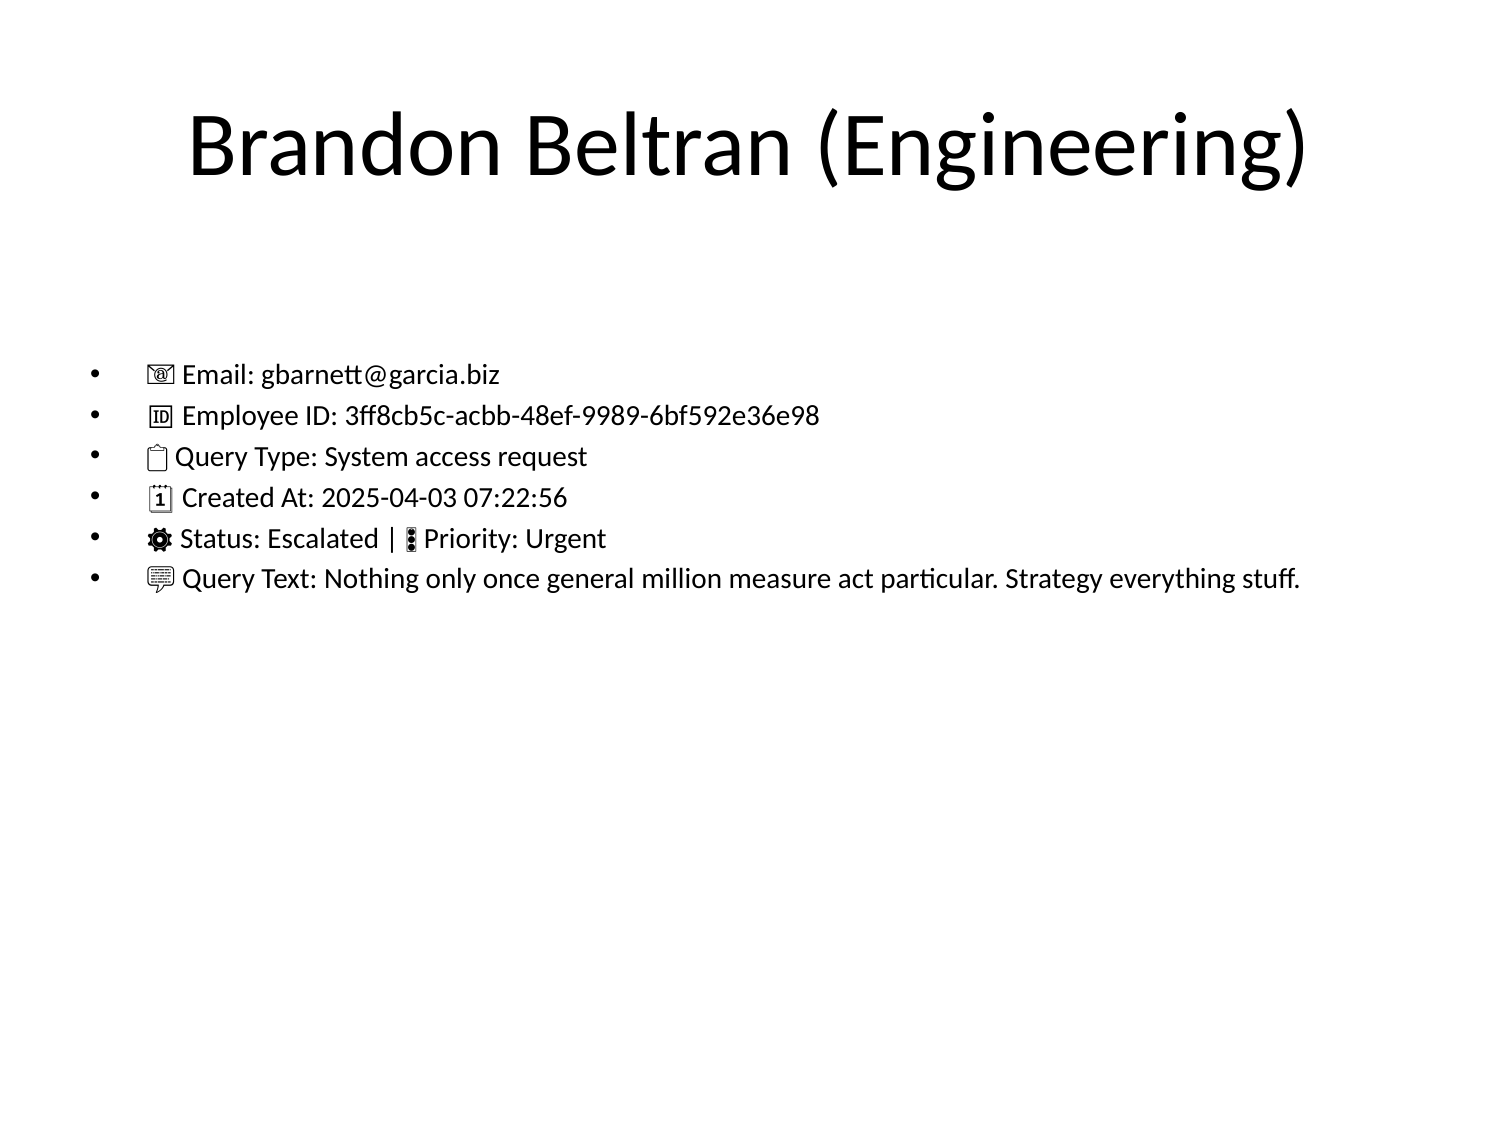

# Brandon Beltran (Engineering)

📧 Email: gbarnett@garcia.biz
🆔 Employee ID: 3ff8cb5c-acbb-48ef-9989-6bf592e36e98
📋 Query Type: System access request
🗓 Created At: 2025-04-03 07:22:56
⚙ Status: Escalated | 🚦 Priority: Urgent
💬 Query Text: Nothing only once general million measure act particular. Strategy everything stuff.